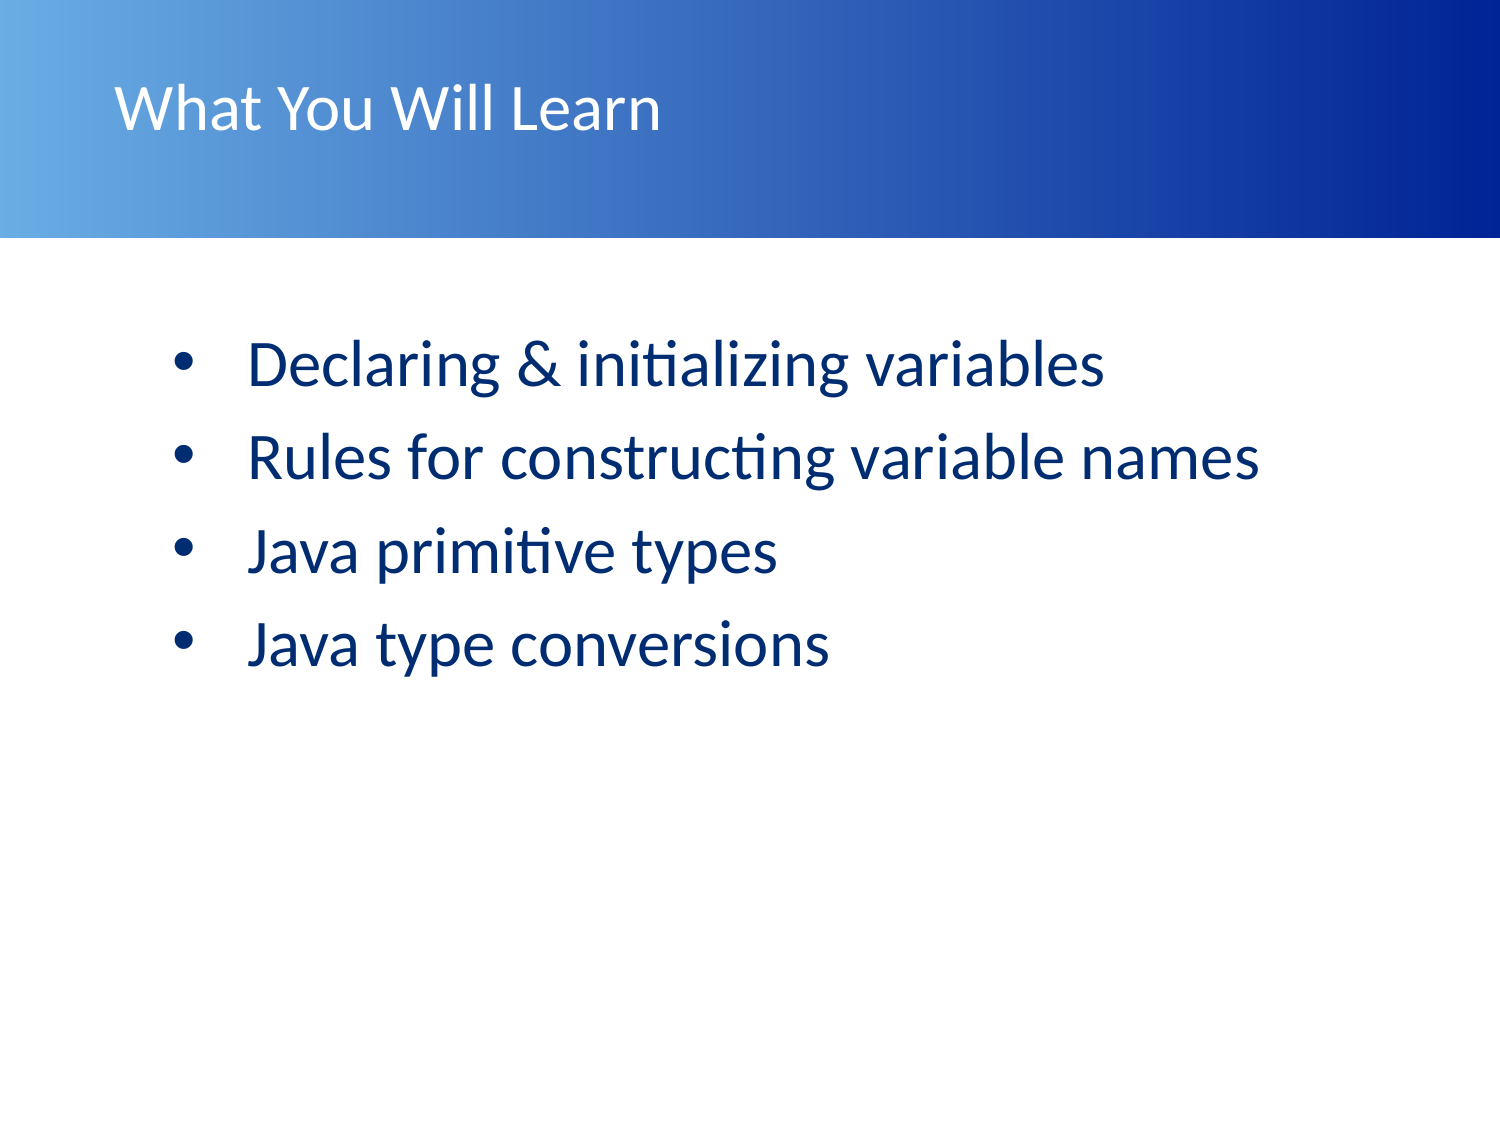

# What You Will Learn

Declaring & initializing variables
Rules for constructing variable names
Java primitive types
Java type conversions